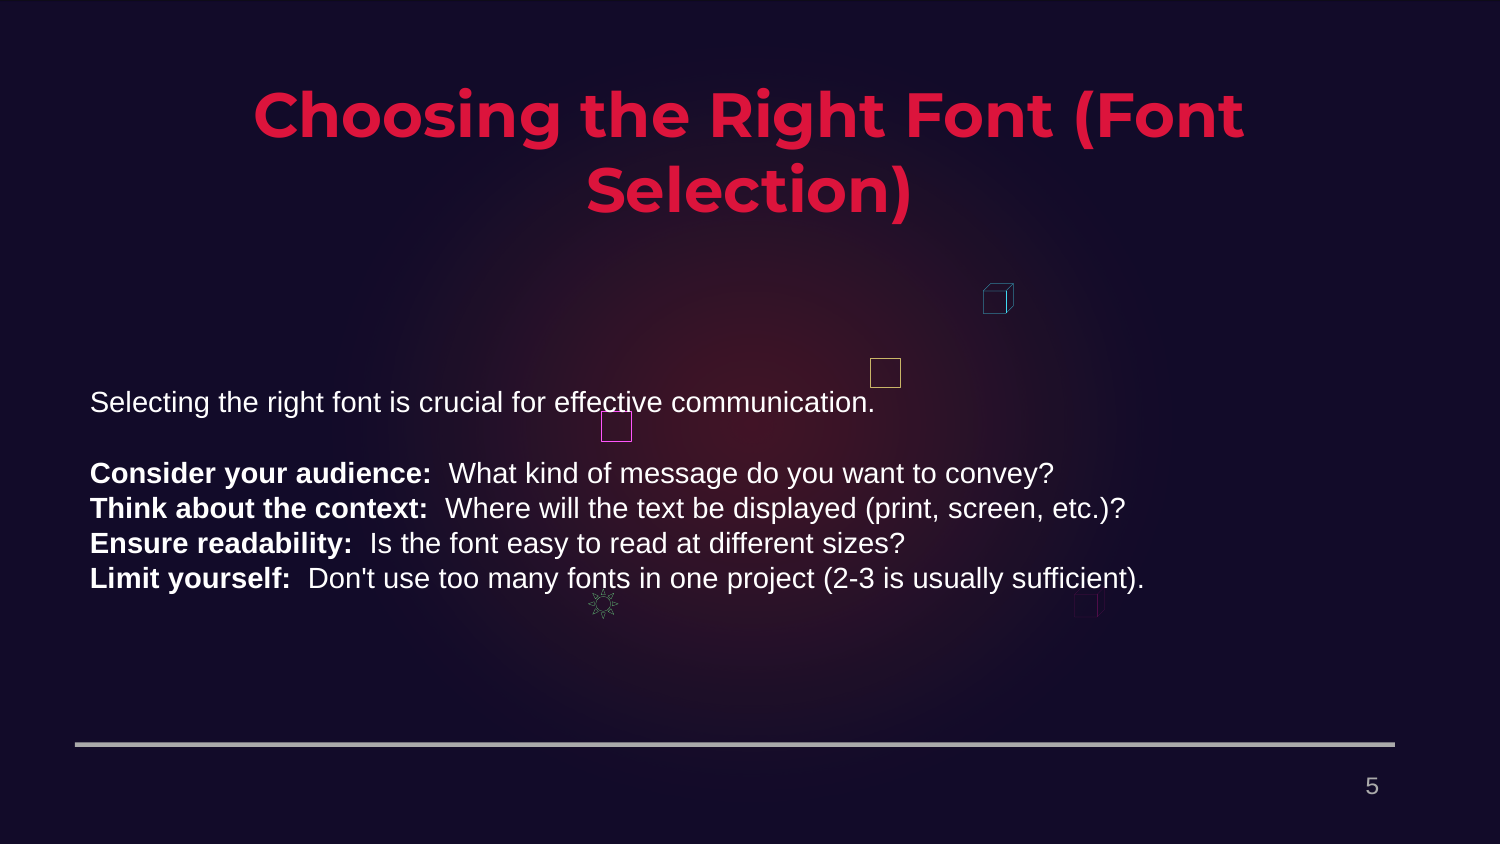

Choosing the Right Font (Font Selection)
Selecting the right font is crucial for effective communication.

Consider your audience:  What kind of message do you want to convey?
Think about the context:  Where will the text be displayed (print, screen, etc.)?
Ensure readability:  Is the font easy to read at different sizes?
Limit yourself:  Don't use too many fonts in one project (2-3 is usually sufficient).

5